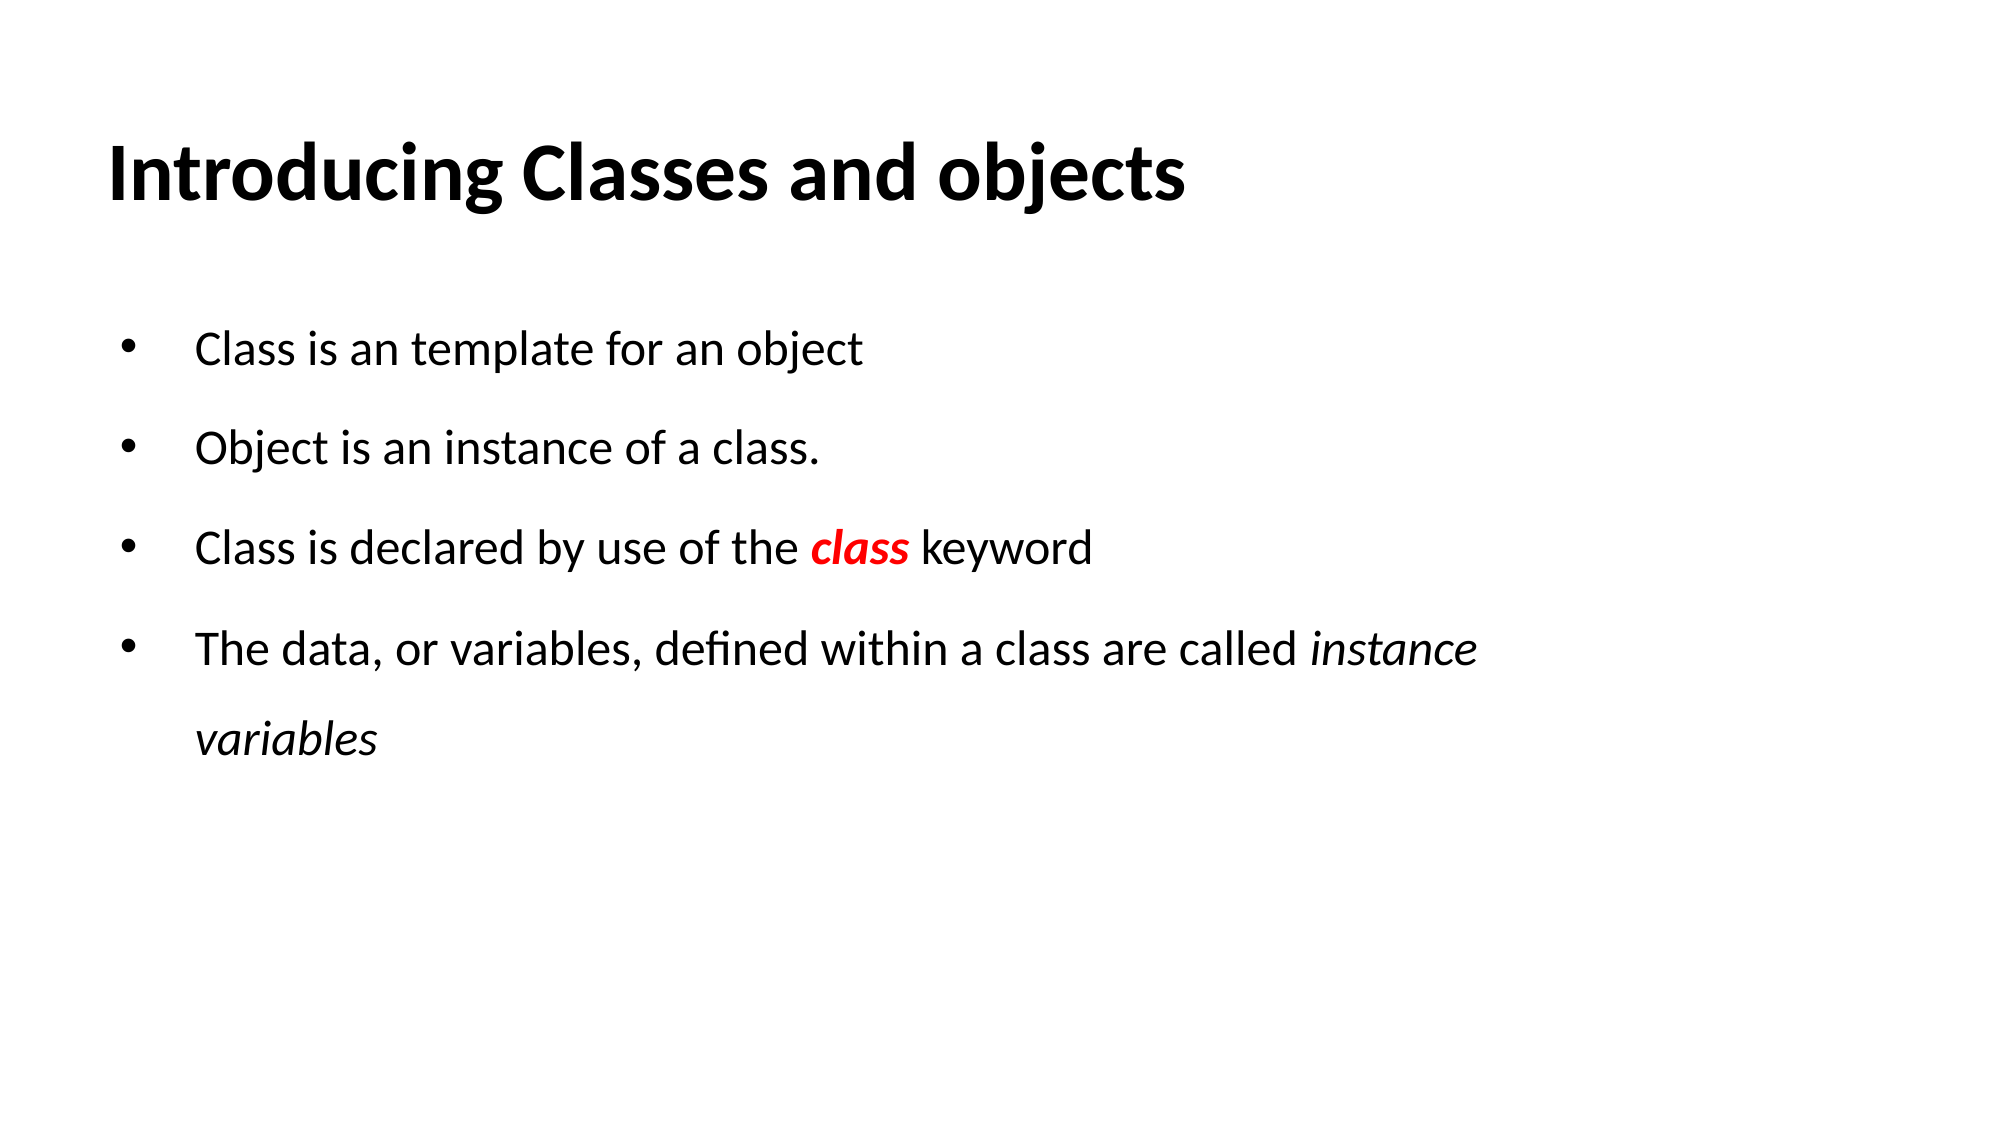

# Introducing Classes and objects
Class is an template for an object
Object is an instance of a class.
Class is declared by use of the class keyword
The data, or variables, defined within a class are called instance variables